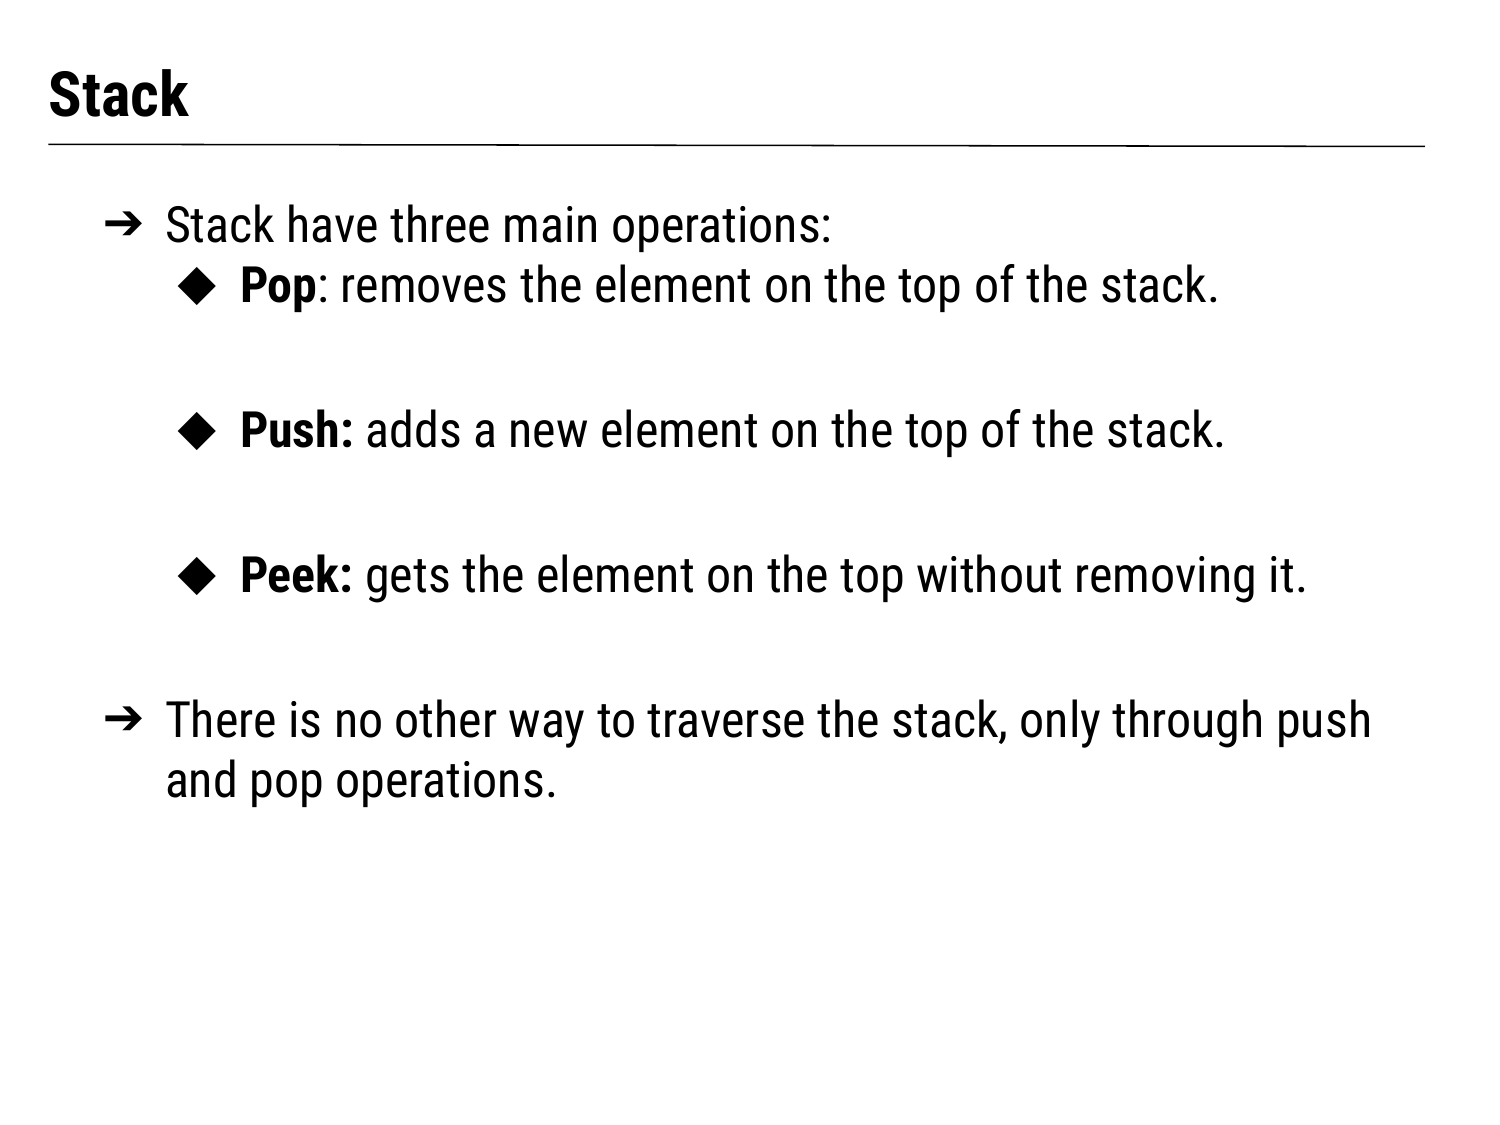

# Stack
Stack have three main operations:
Pop: removes the element on the top of the stack.

Push: adds a new element on the top of the stack.

Peek: gets the element on the top without removing it.

There is no other way to traverse the stack, only through push and pop operations.